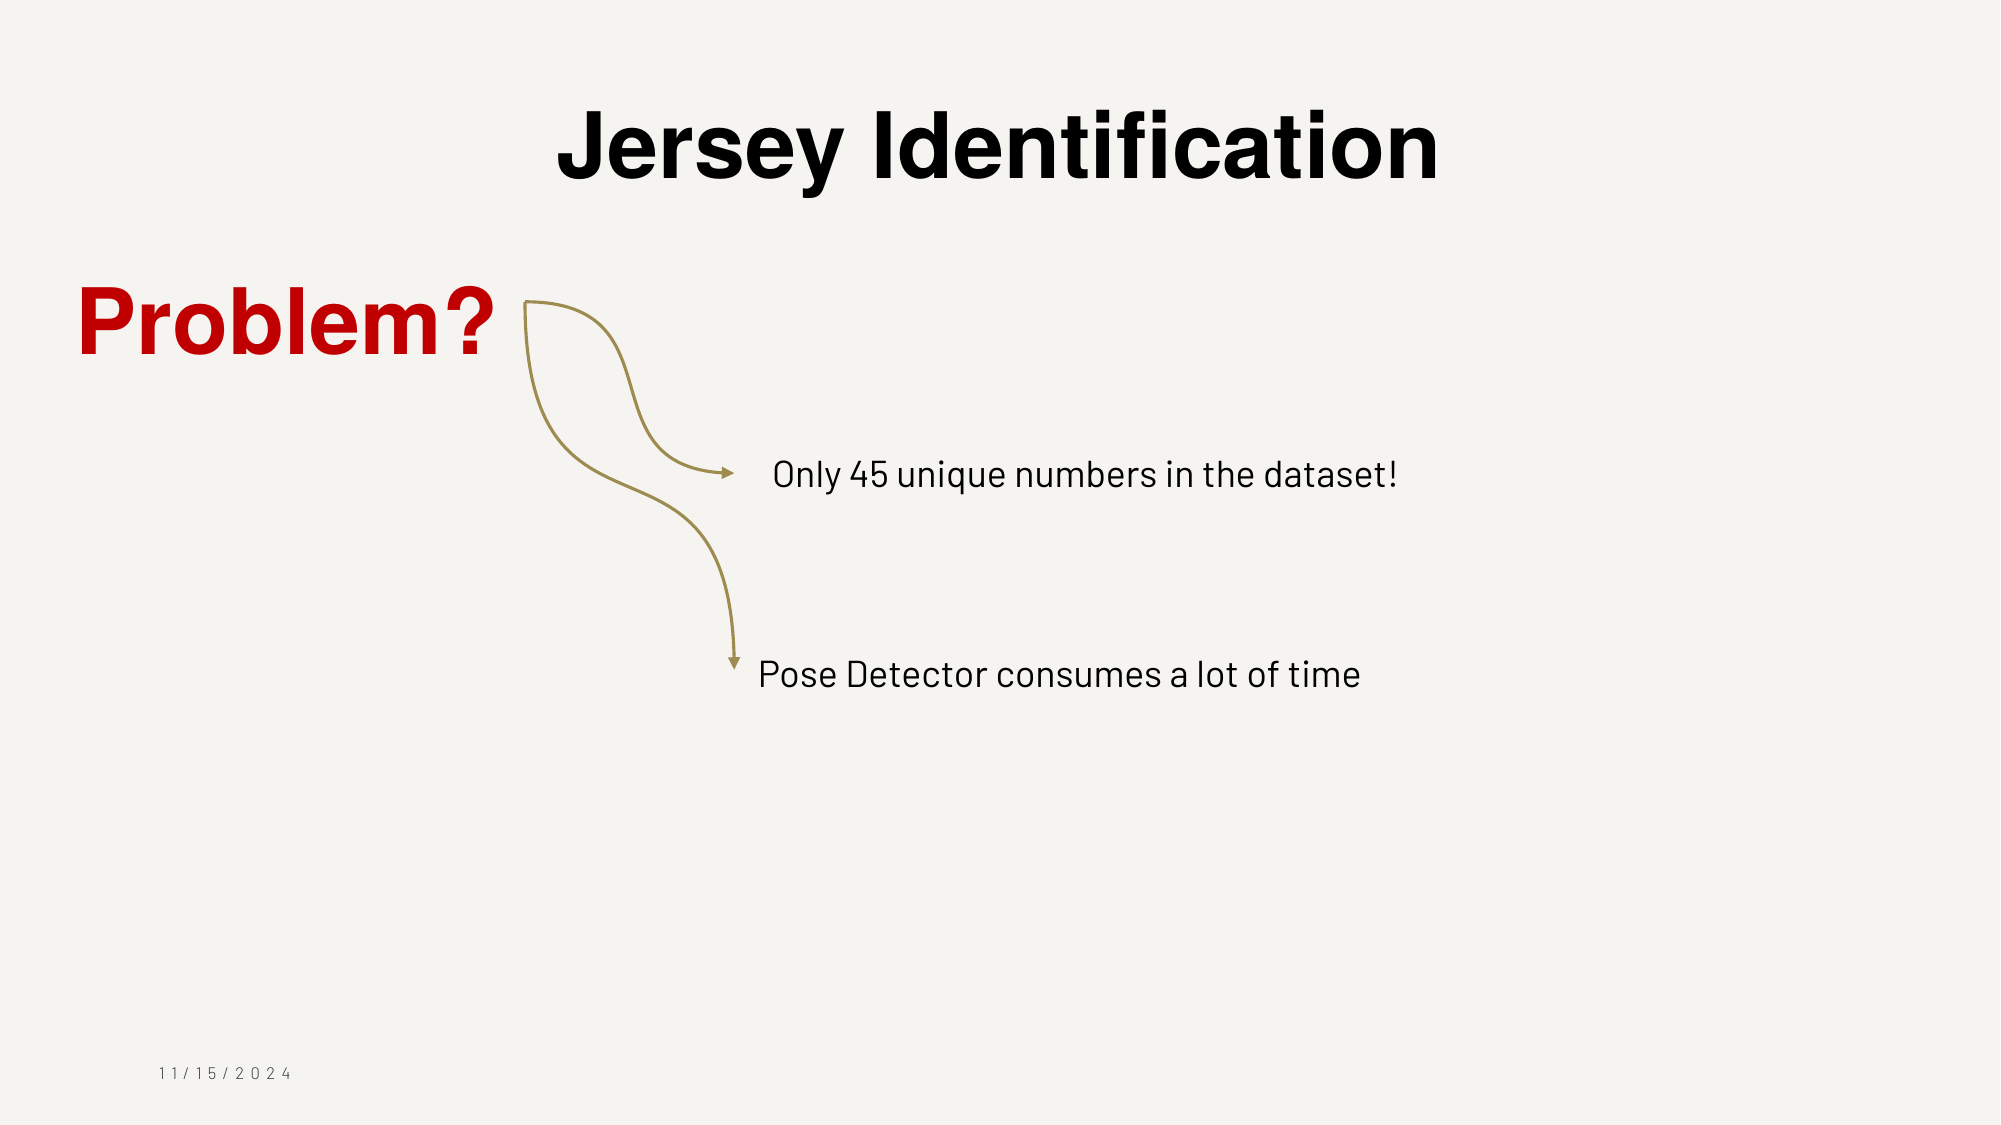

# Jersey Identification
Problem?
Only 45 unique numbers in the dataset!
Pose Detector consumes a lot of time
11/15/2024